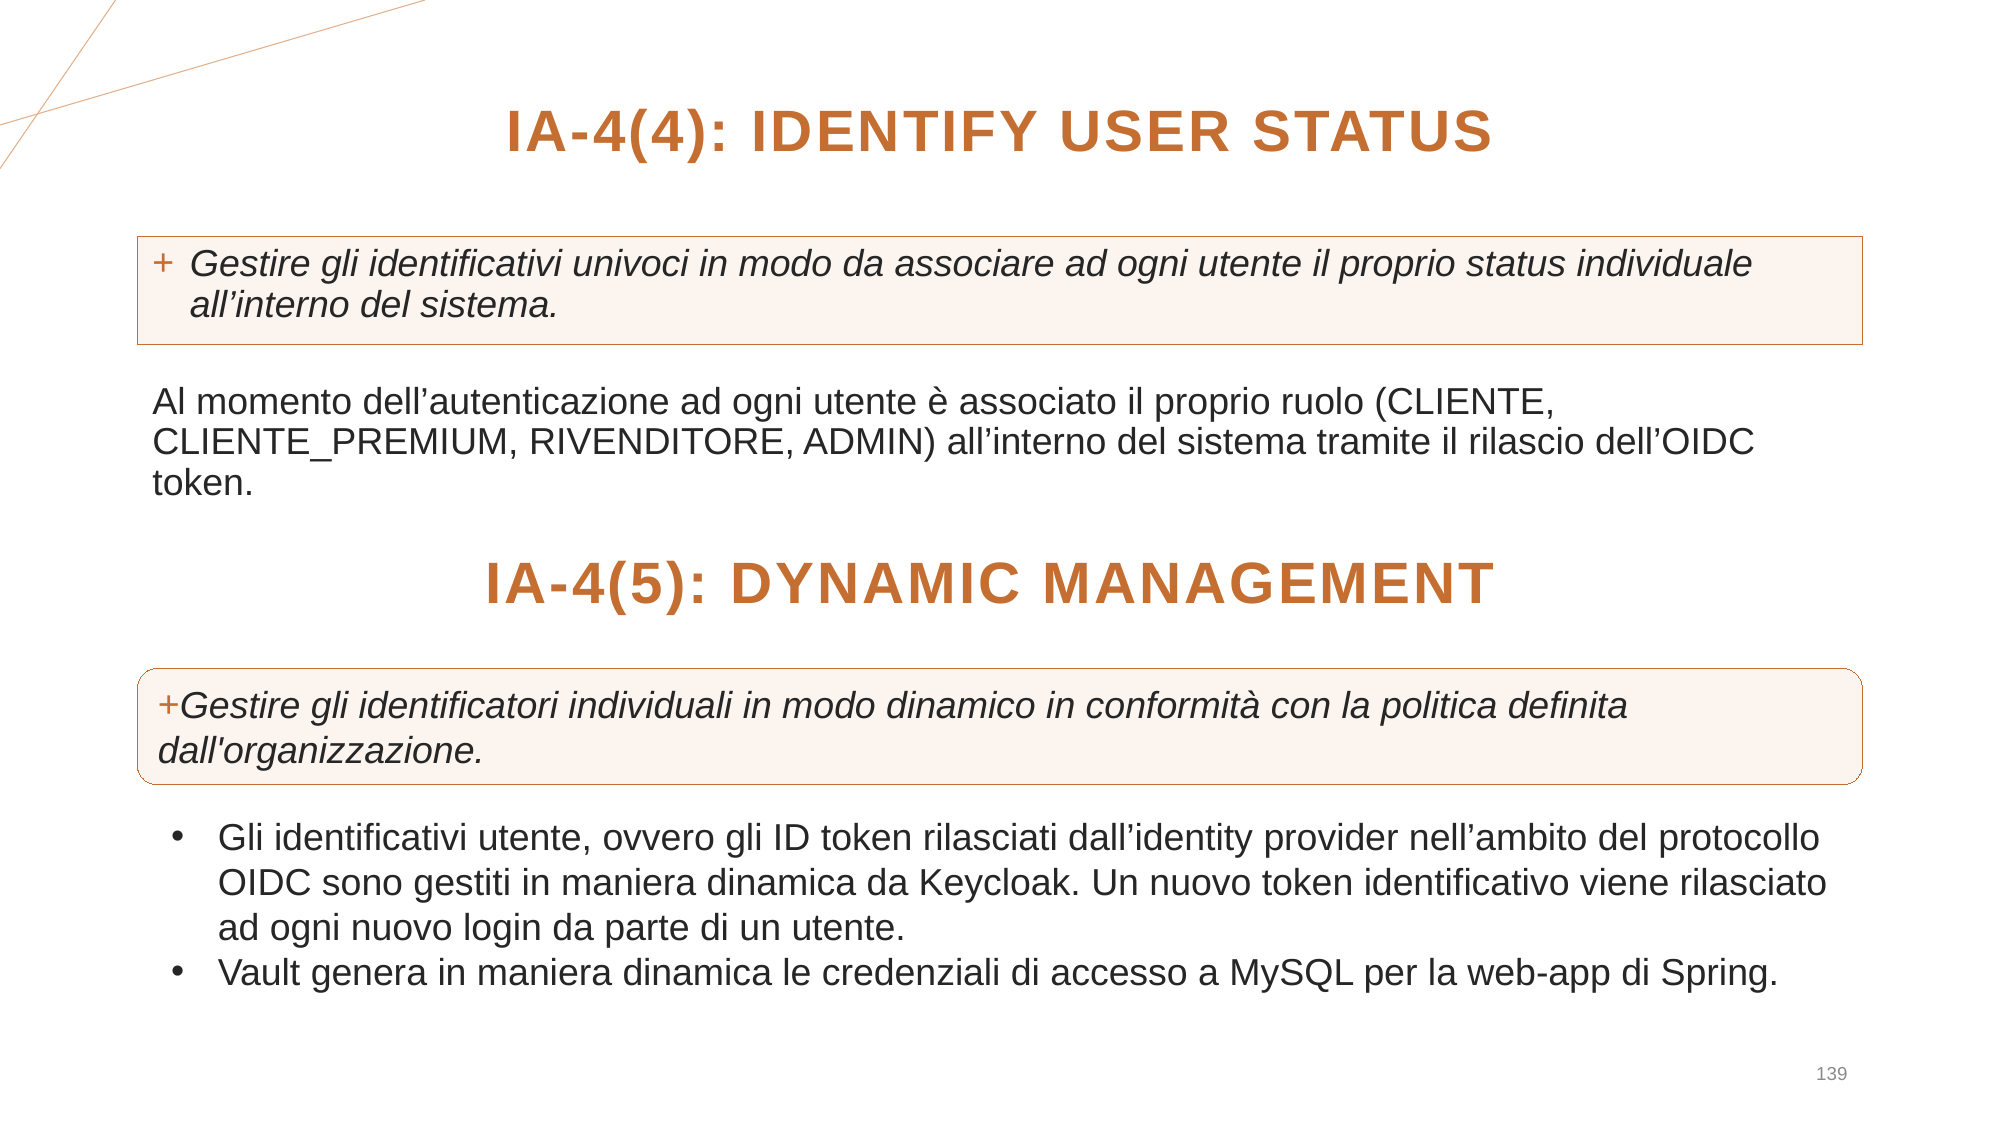

# IA-4(4): Identify User Status
Gestire gli identificativi univoci in modo da associare ad ogni utente il proprio status individuale all’interno del sistema.
Al momento dell’autenticazione ad ogni utente è associato il proprio ruolo (CLIENTE, CLIENTE_PREMIUM, RIVENDITORE, ADMIN) all’interno del sistema tramite il rilascio dell’OIDC token.
IA-4(5): DYNAMIC MANAGEMENT
Gestire gli identificatori individuali in modo dinamico in conformità con la politica definita dall'organizzazione.
Gli identificativi utente, ovvero gli ID token rilasciati dall’identity provider nell’ambito del protocollo OIDC sono gestiti in maniera dinamica da Keycloak. Un nuovo token identificativo viene rilasciato ad ogni nuovo login da parte di un utente.
Vault genera in maniera dinamica le credenziali di accesso a MySQL per la web-app di Spring.
139